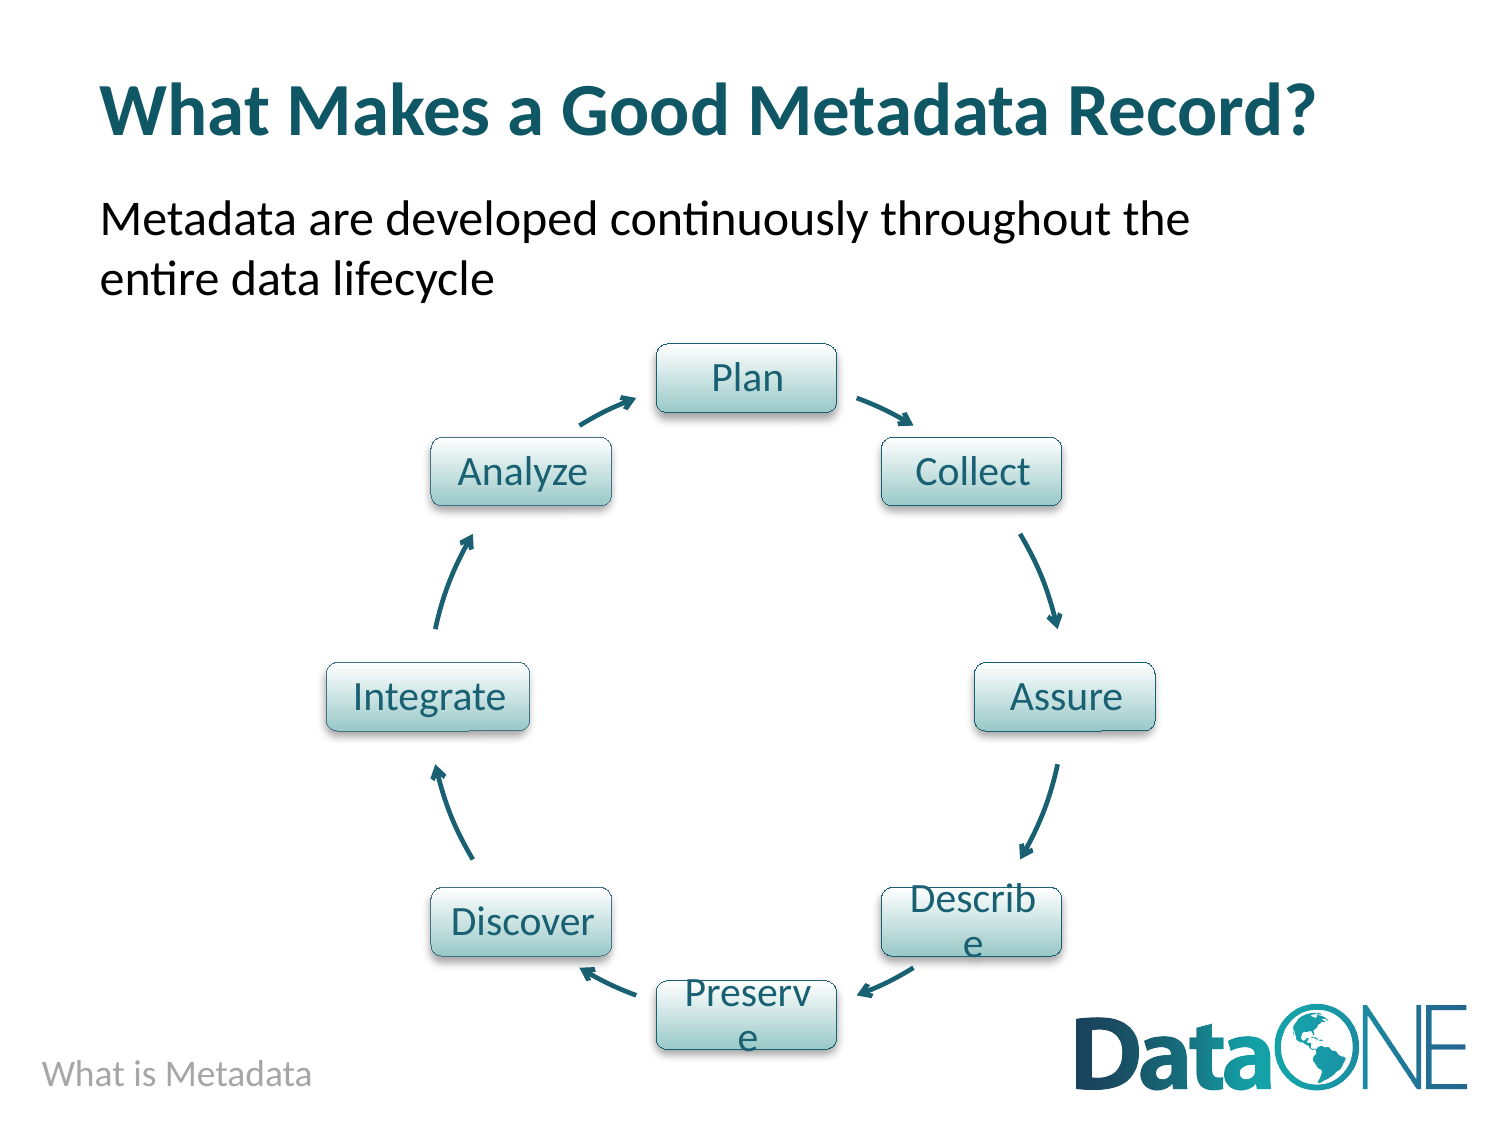

# What Makes a Good Metadata Record?
Metadata are developed continuously throughout the
entire data lifecycle

Plan
Collect
Assure
Describe
Preserve
Discover
Integrate
Analyze